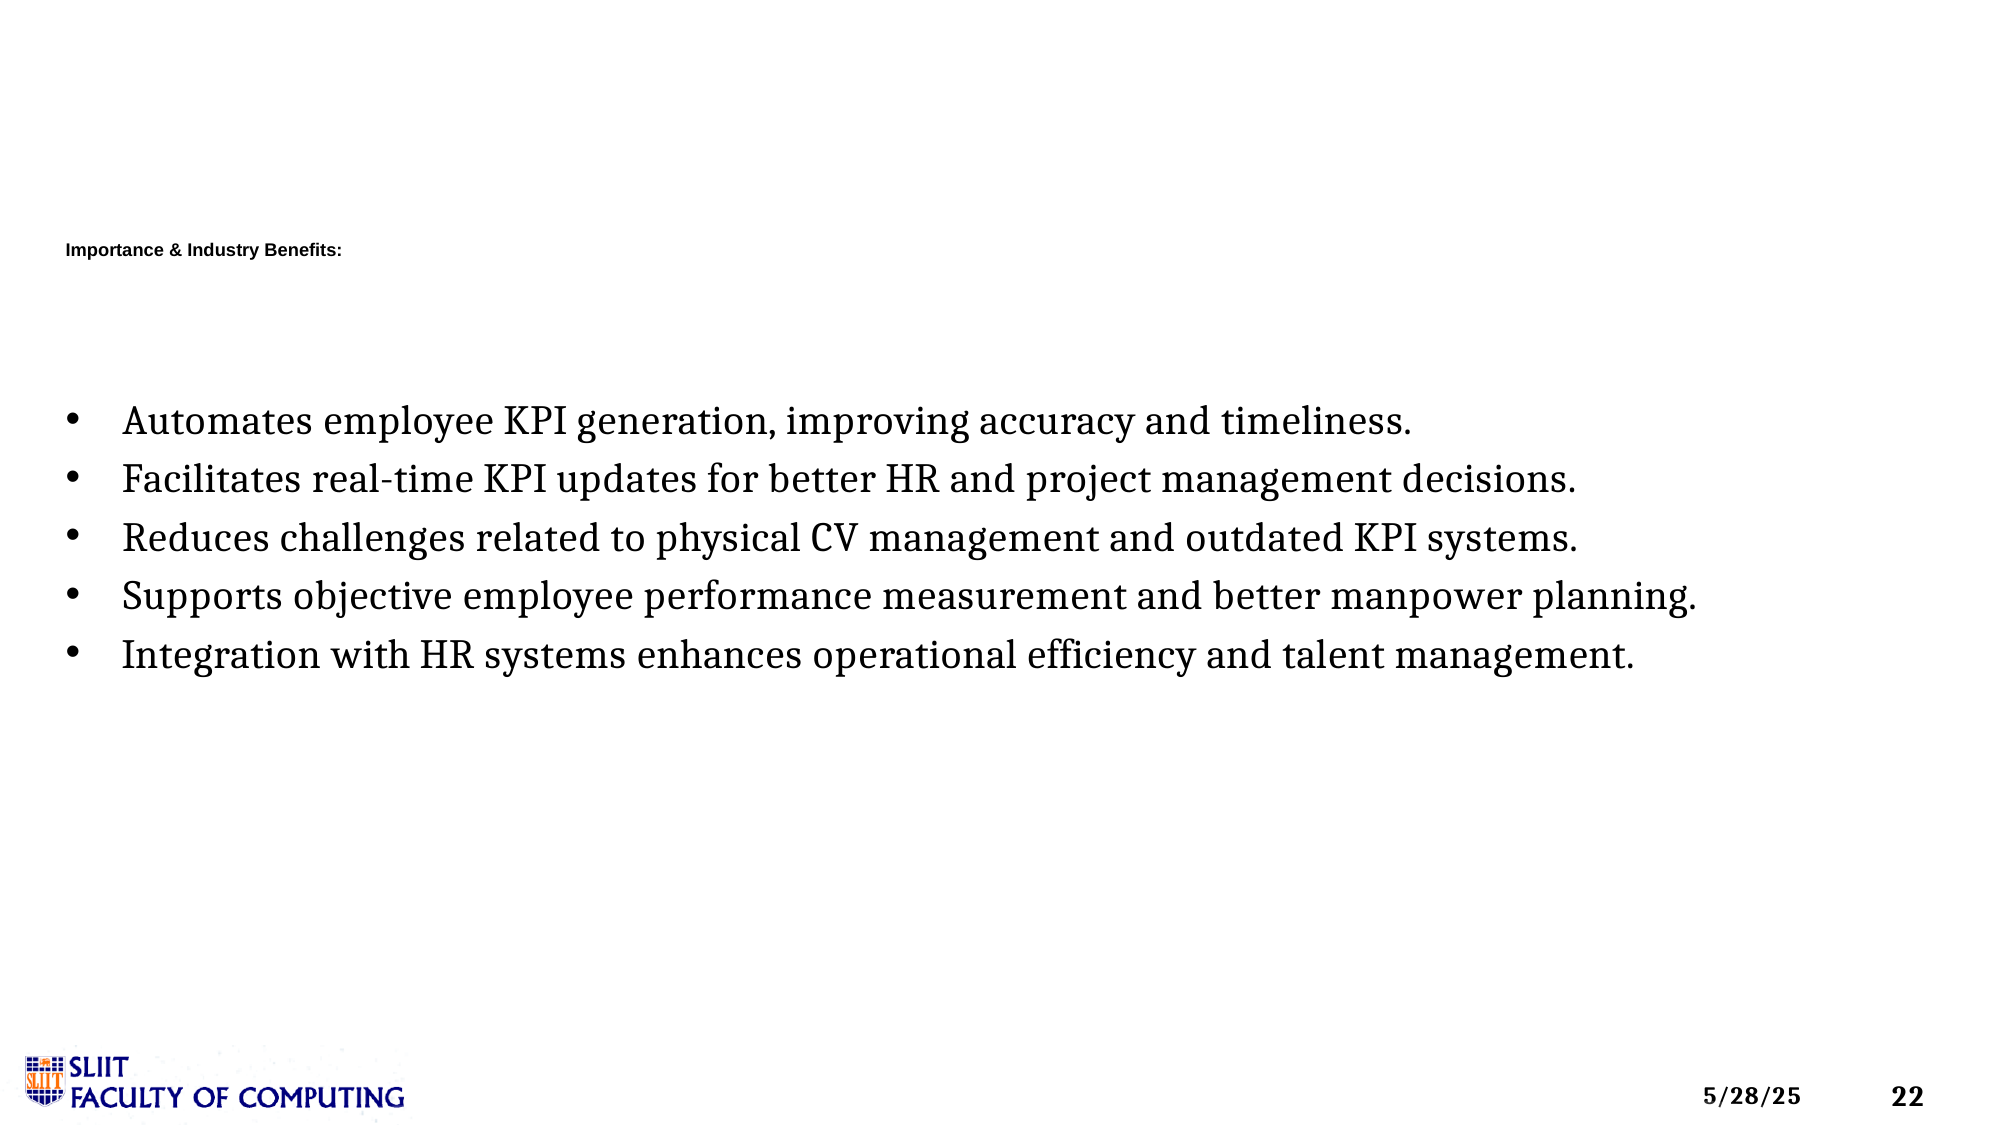

# Importance & Industry Benefits:
Automates employee KPI generation, improving accuracy and timeliness.
Facilitates real-time KPI updates for better HR and project management decisions.
Reduces challenges related to physical CV management and outdated KPI systems.
Supports objective employee performance measurement and better manpower planning.
Integration with HR systems enhances operational efficiency and talent management.